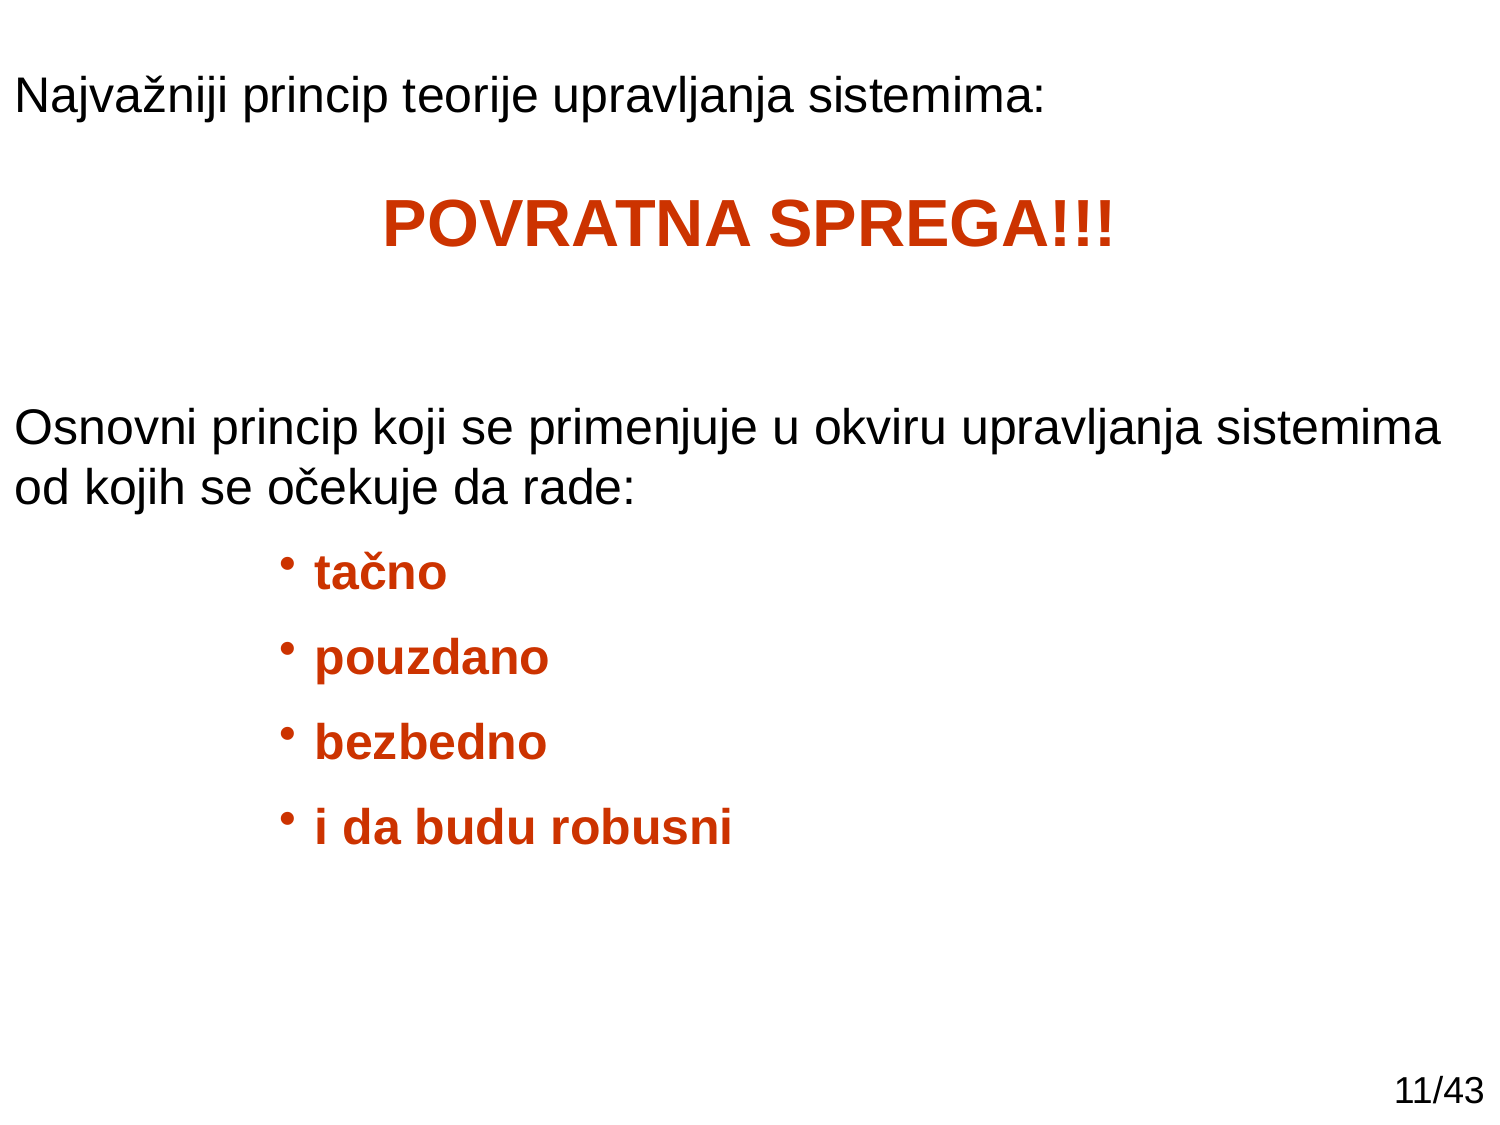

Najvažniji princip teorije upravljanja sistemima:
POVRATNA SPREGA!!!
Osnovni princip koji se primenjuje u okviru upravljanja sistemima od kojih se očekuje da rade:
tačno
pouzdano
bezbedno
i da budu robusni
11/43